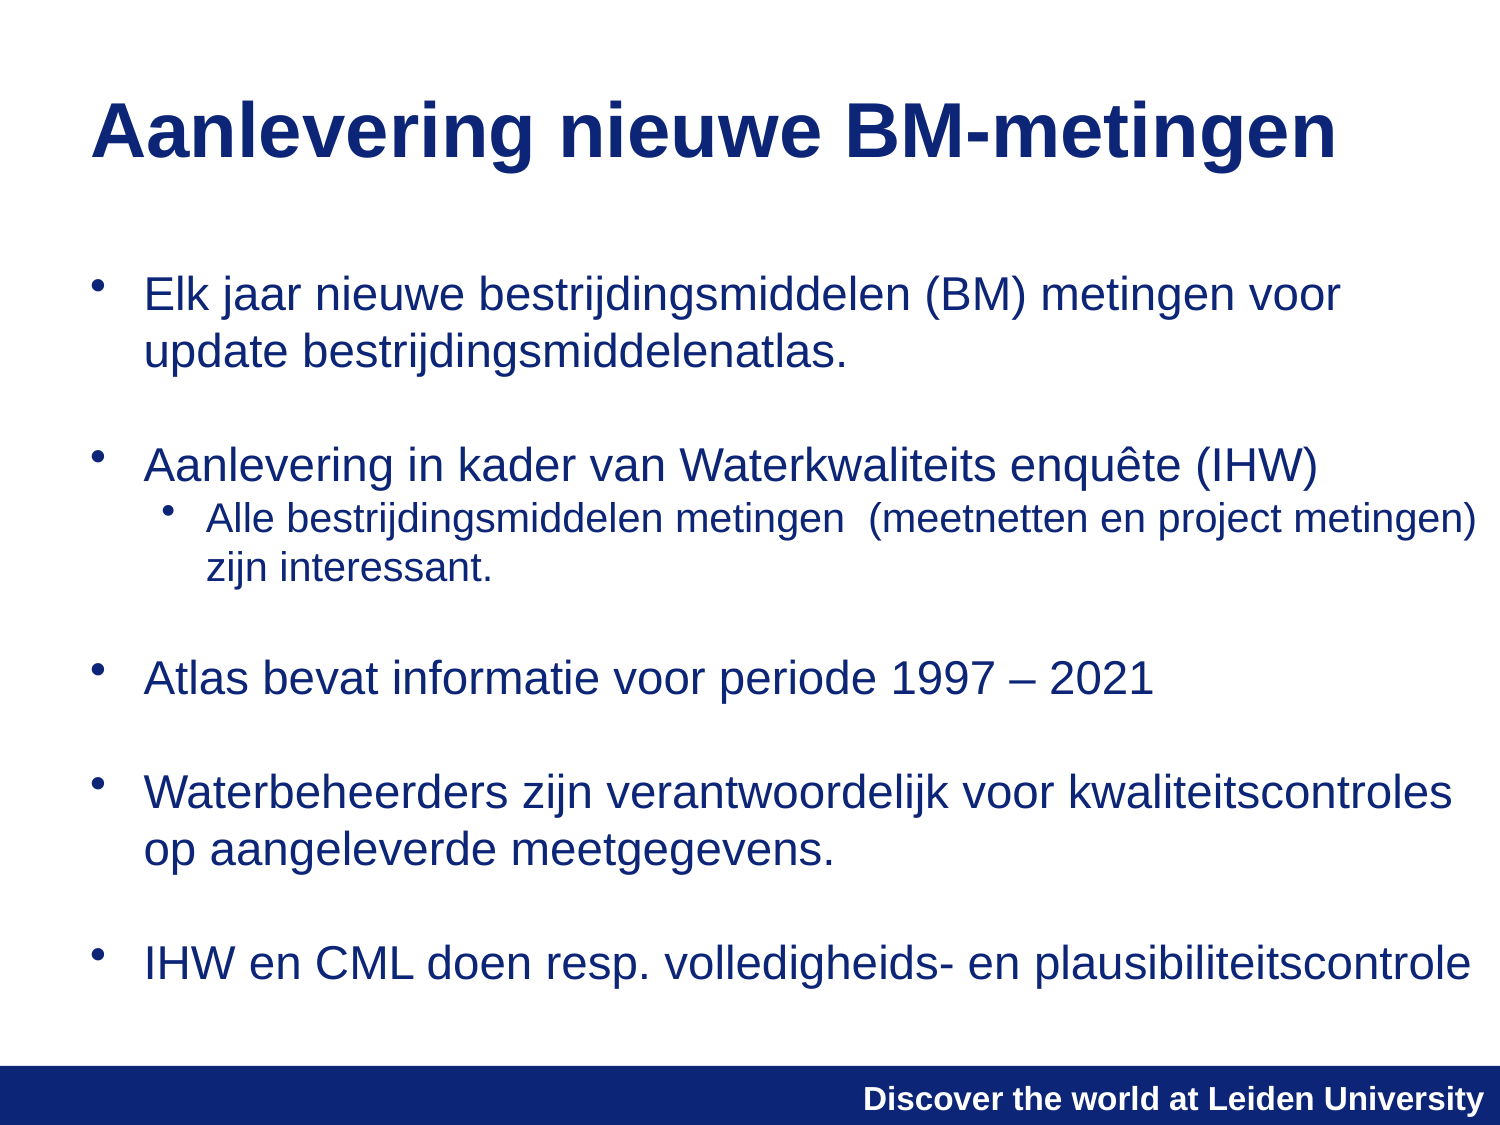

# Aanlevering nieuwe BM-metingen
Elk jaar nieuwe bestrijdingsmiddelen (BM) metingen voor update bestrijdingsmiddelenatlas.

Aanlevering in kader van Waterkwaliteits enquête (IHW)
Alle bestrijdingsmiddelen metingen  (meetnetten en project metingen) zijn interessant.

Atlas bevat informatie voor periode 1997 – 2021

Waterbeheerders zijn verantwoordelijk voor kwaliteitscontroles op aangeleverde meetgegevens.

IHW en CML doen resp. volledigheids- en plausibiliteitscontrole